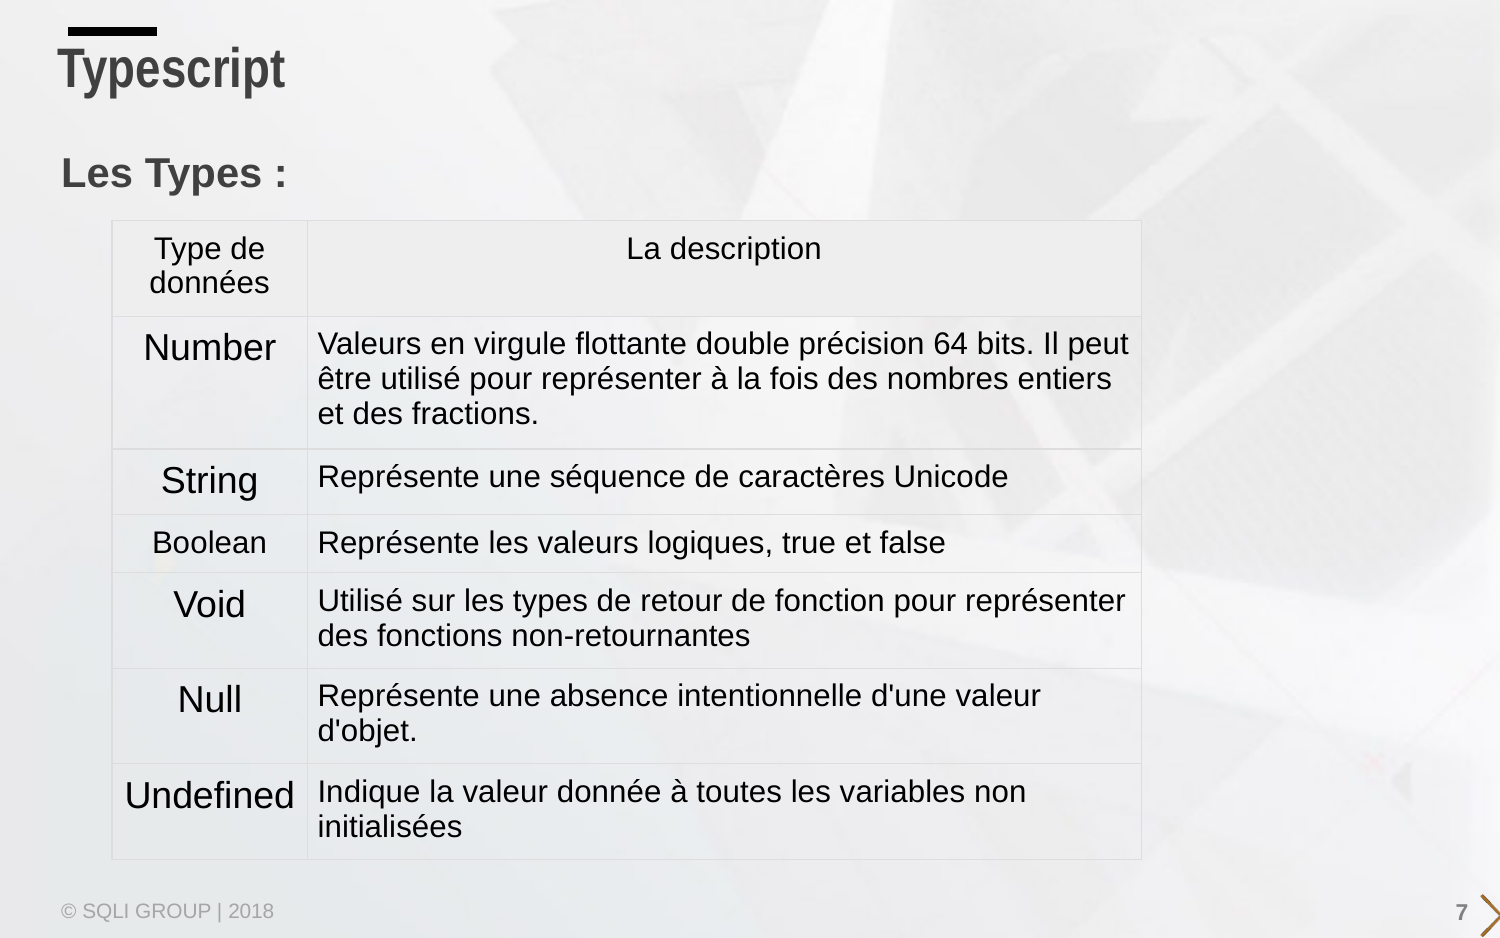

# Typescript
Les Types :
| Type de données | La description |
| --- | --- |
| Number | Valeurs en virgule flottante double précision 64 bits. Il peut être utilisé pour représenter à la fois des nombres entiers et des fractions. |
| String | Représente une séquence de caractères Unicode |
| Boolean | Représente les valeurs logiques, true et false |
| Void | Utilisé sur les types de retour de fonction pour représenter des fonctions non-retournantes |
| Null | Représente une absence intentionnelle d'une valeur d'objet. |
| Undefined | Indique la valeur donnée à toutes les variables non initialisées |
7
© SQLI GROUP | 2018